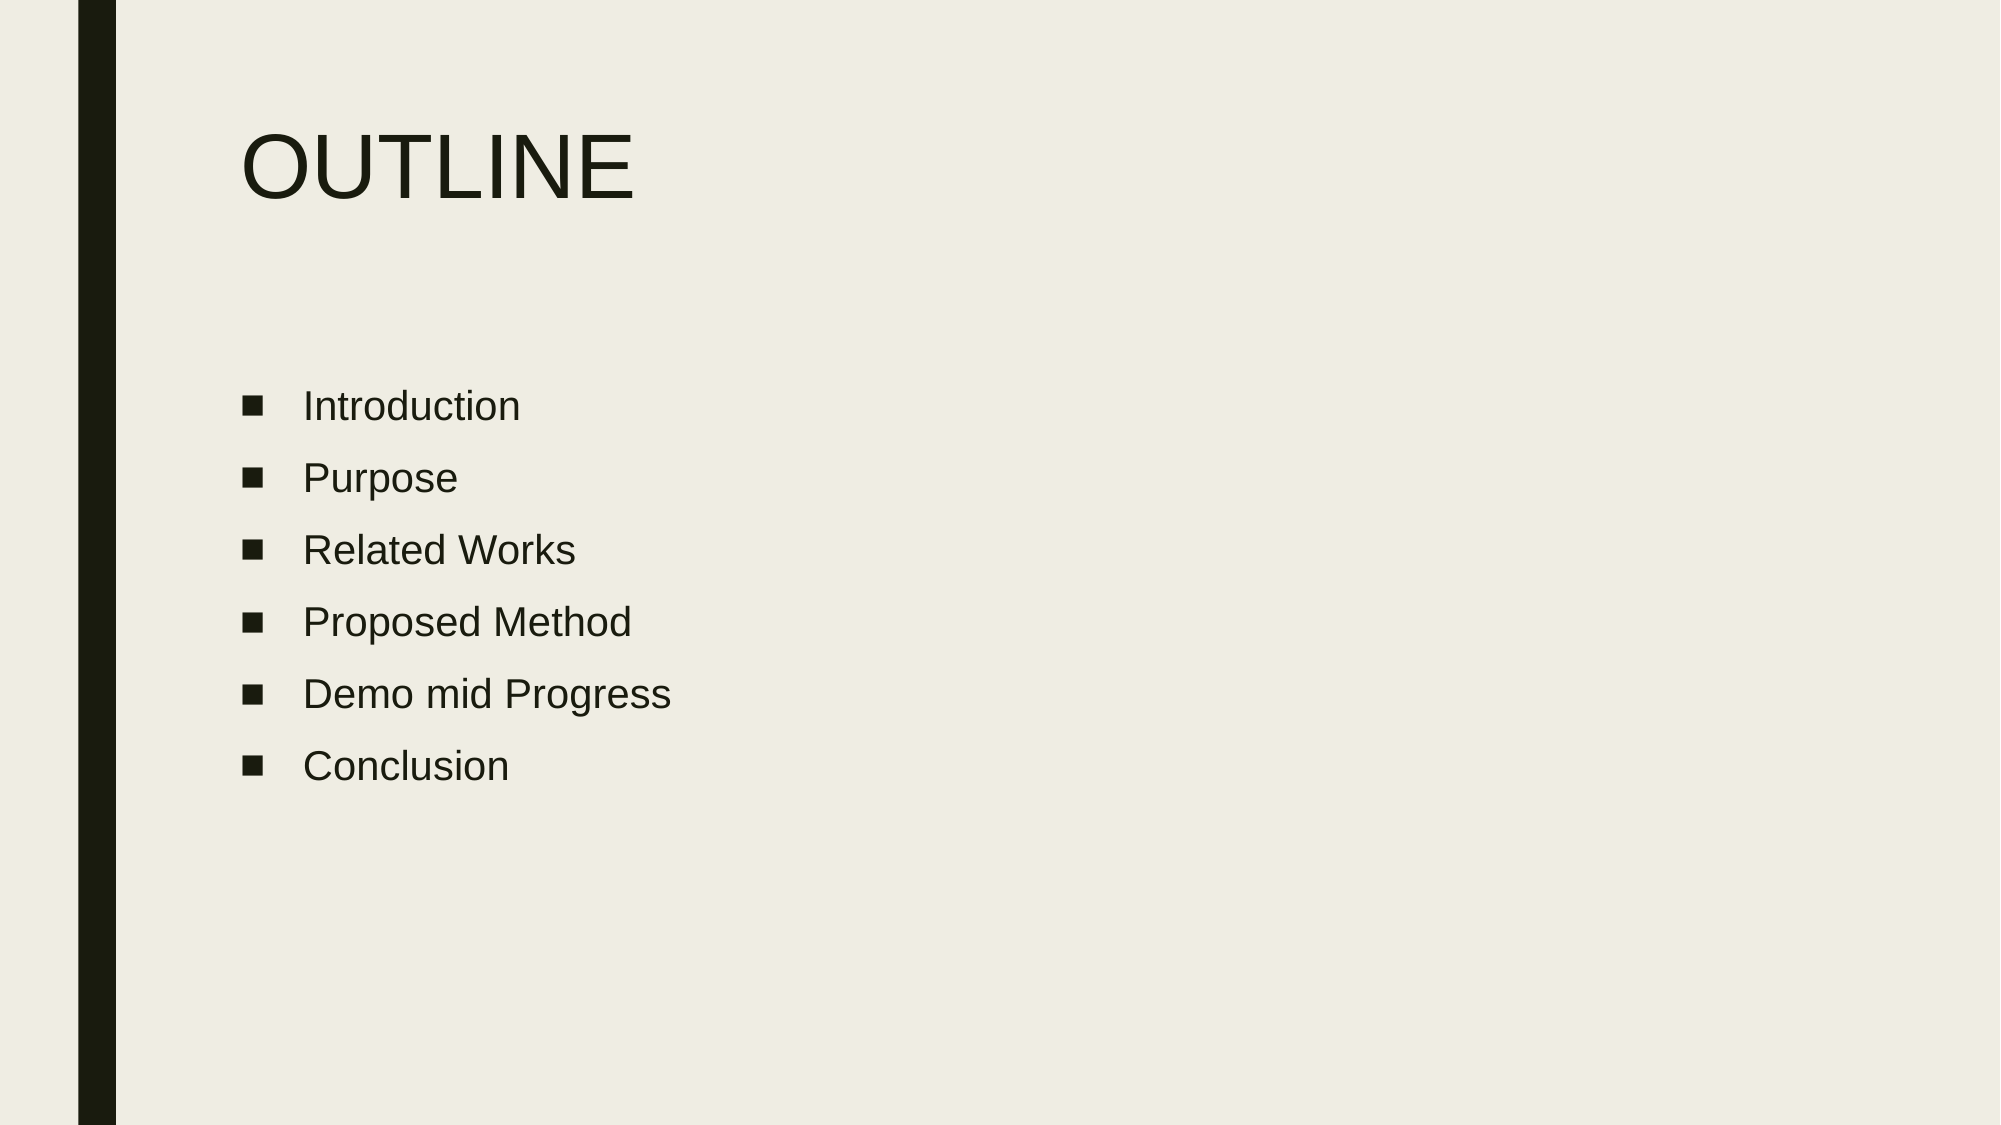

# OUTLINE
Introduction
Purpose
Related Works
Proposed Method
Demo mid Progress
Conclusion